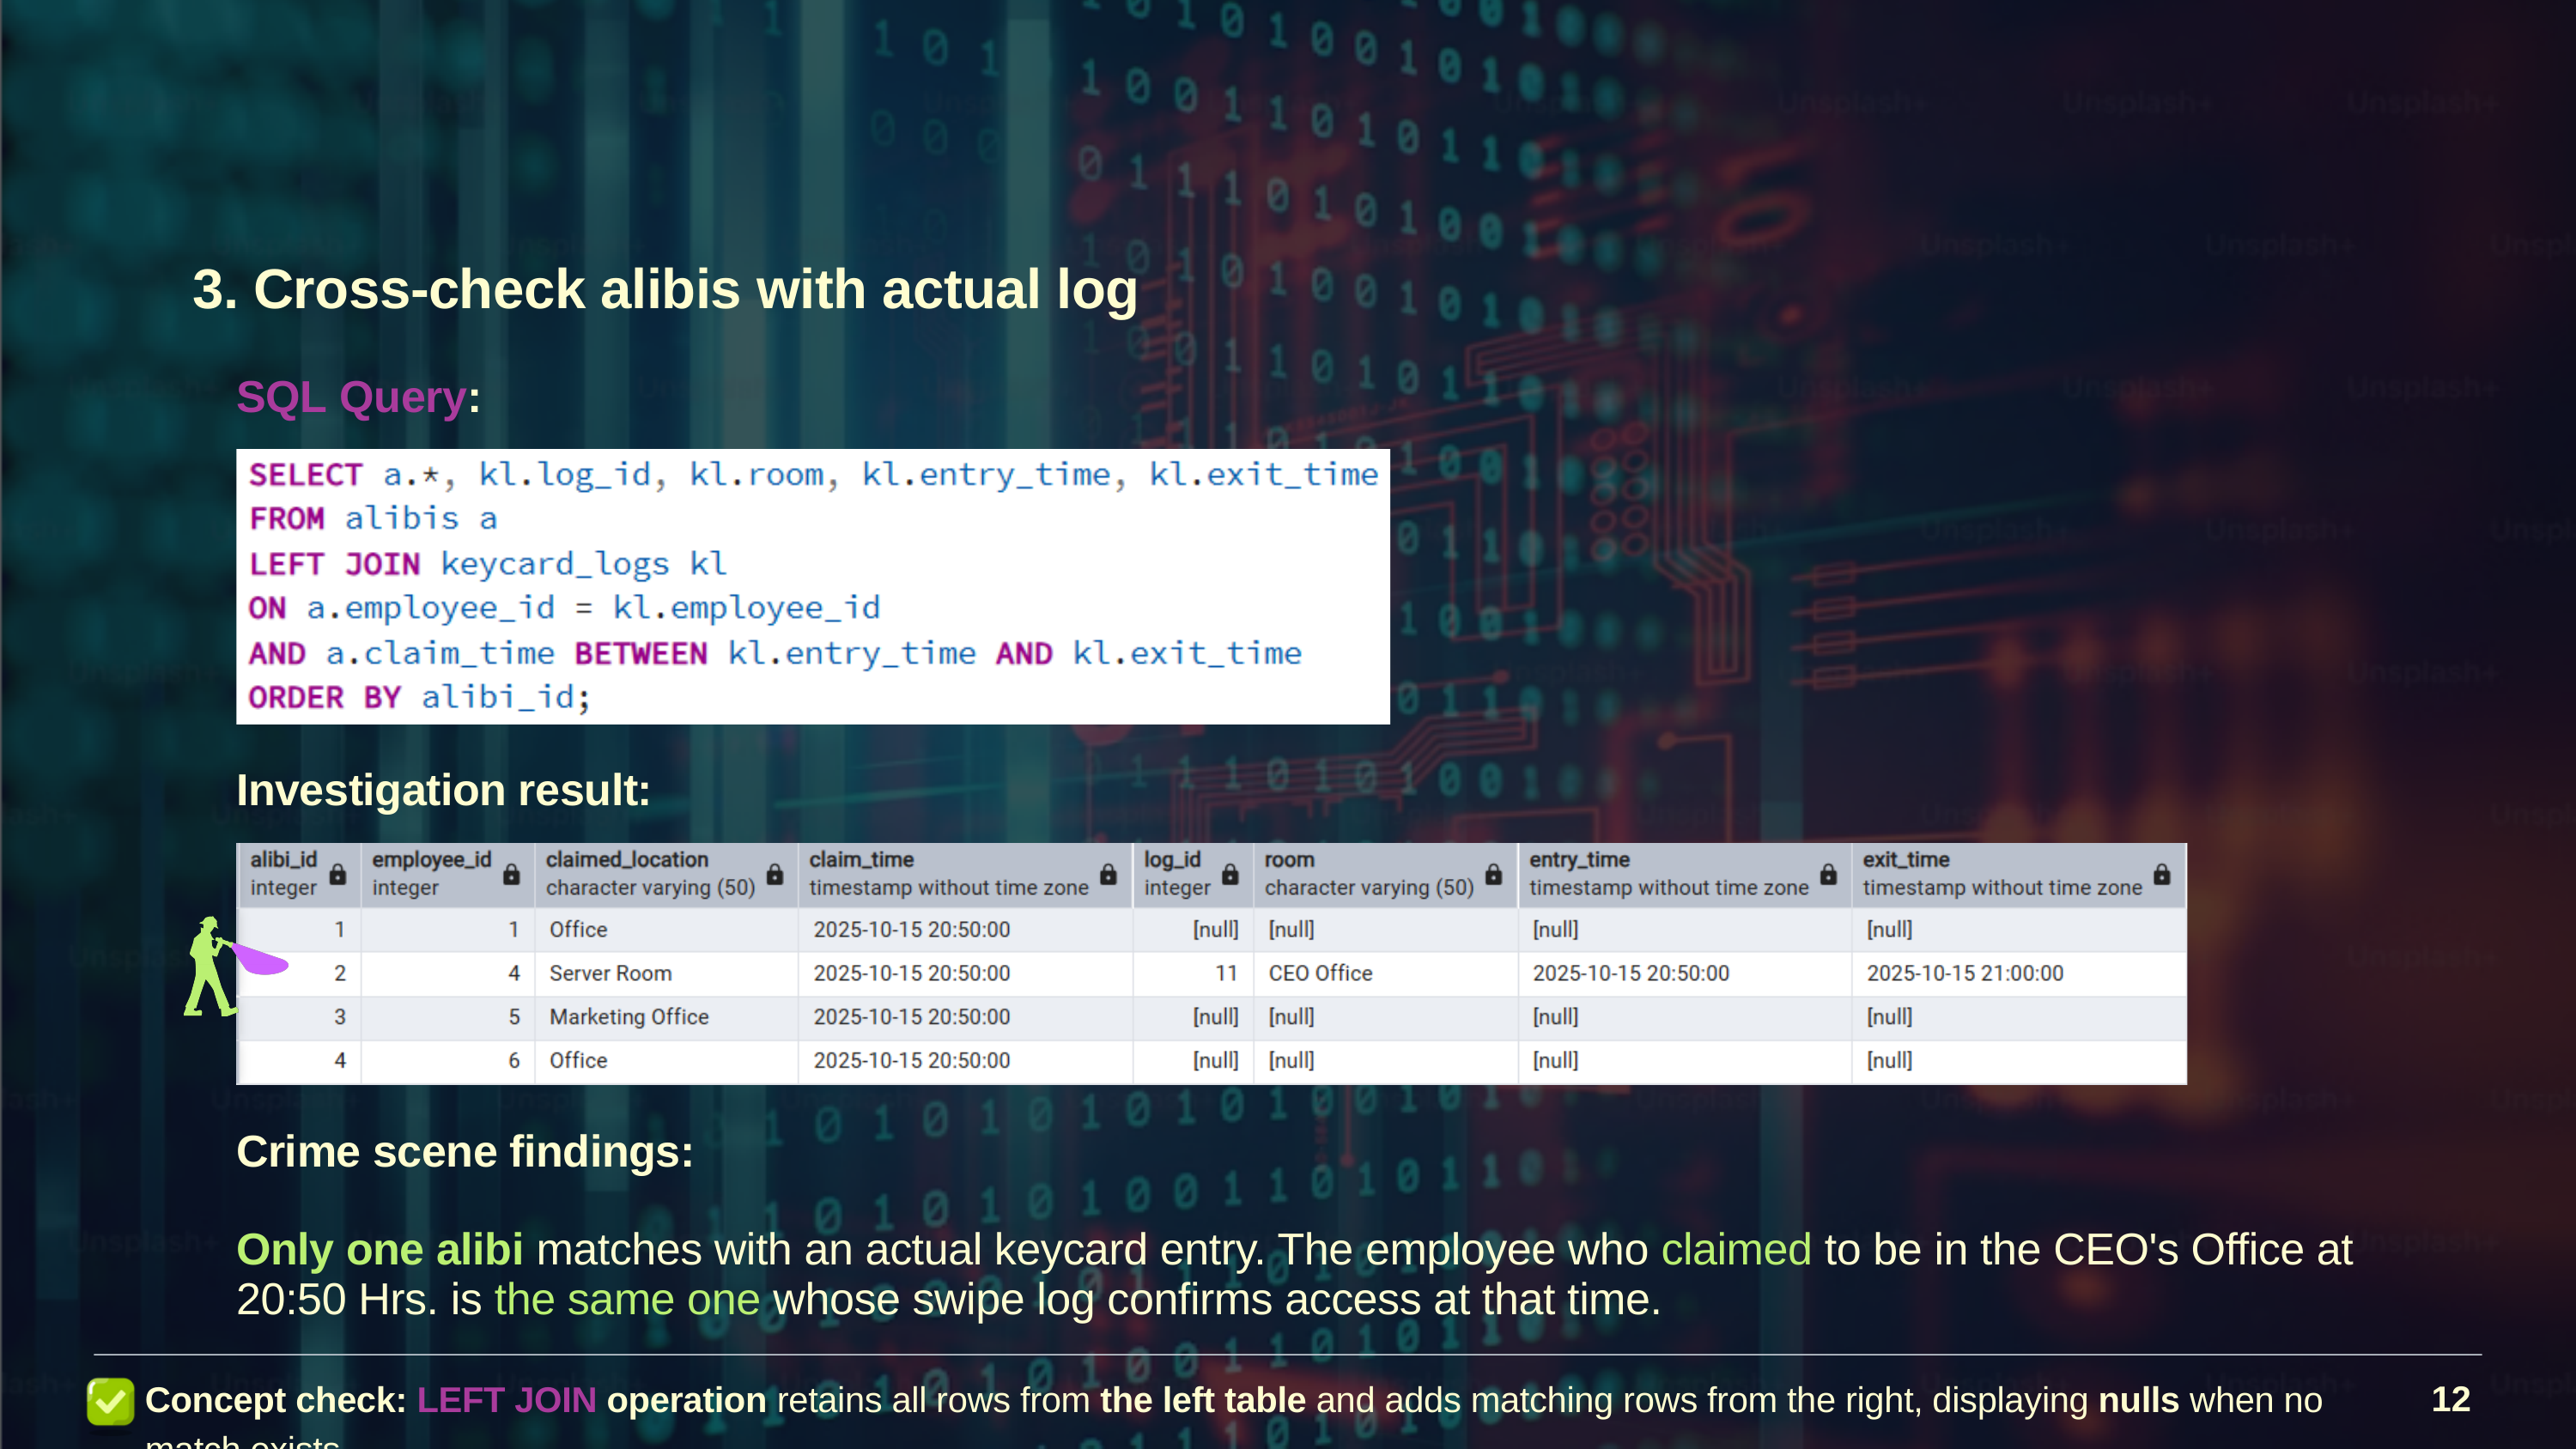

3. Cross-check alibis with actual log
SQL Query:

Investigation result:

Crime scene findings:

Only one alibi matches with an actual keycard entry. The employee who claimed to be in the CEO's Office at 20:50 Hrs. is the same one whose swipe log confirms access at that time.

12
Concept check: LEFT JOIN operation retains all rows from the left table and adds matching rows from the right, displaying nulls when no match exists.